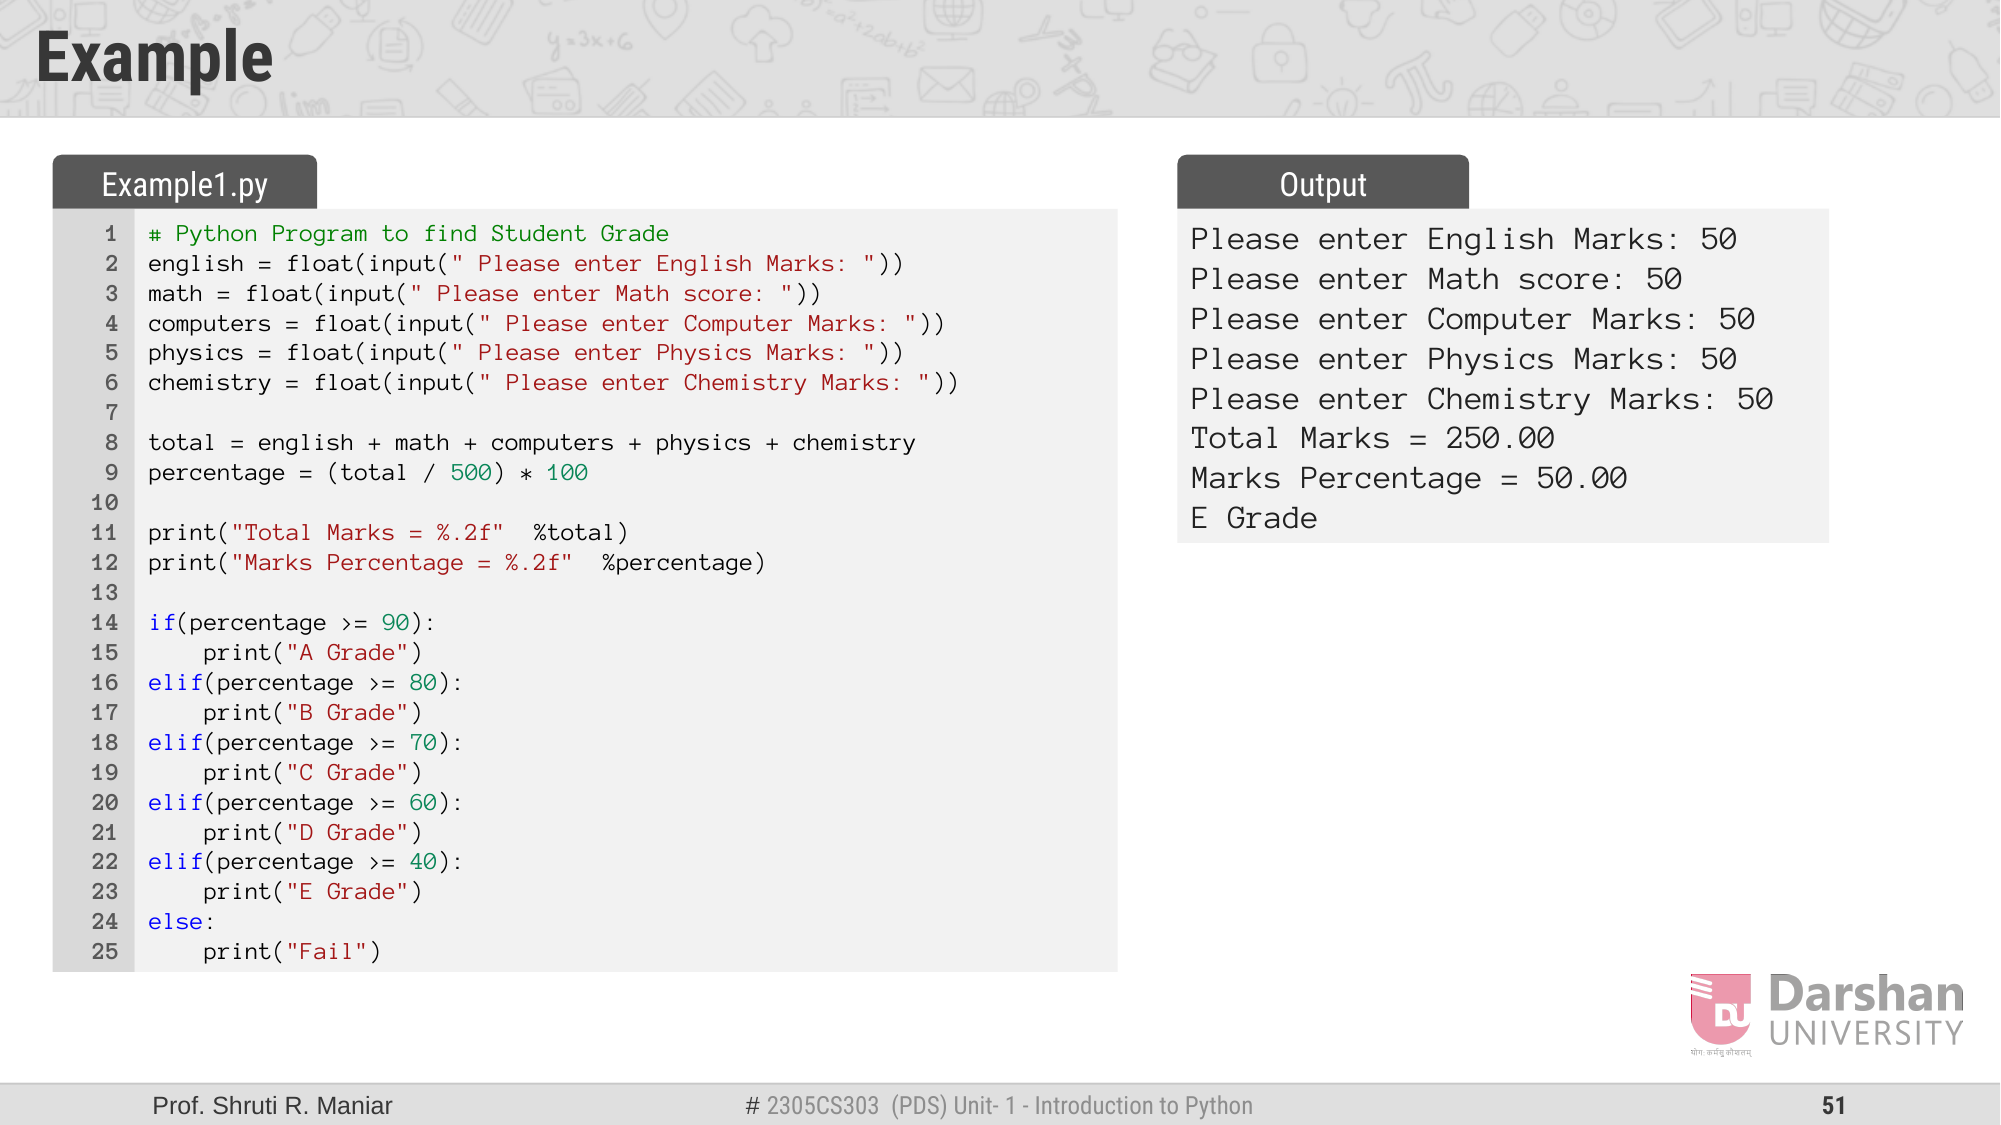

# Example
Example1.py
Output
1
2
3
4
5
6
7
8
9
10
11
12
13
14
15
16
17
18
19
20
21
22
23
24
25
# Python Program to find Student Grade
english = float(input(" Please enter English Marks: "))
math = float(input(" Please enter Math score: "))
computers = float(input(" Please enter Computer Marks: "))
physics = float(input(" Please enter Physics Marks: "))
chemistry = float(input(" Please enter Chemistry Marks: "))
total = english + math + computers + physics + chemistry
percentage = (total / 500) * 100
print("Total Marks = %.2f"  %total)
print("Marks Percentage = %.2f"  %percentage)
if(percentage >= 90):
    print("A Grade")
elif(percentage >= 80):
    print("B Grade")
elif(percentage >= 70):
    print("C Grade")
elif(percentage >= 60):
    print("D Grade")
elif(percentage >= 40):
    print("E Grade")
else:
    print("Fail")
Please enter English Marks: 50
Please enter Math score: 50
Please enter Computer Marks: 50
Please enter Physics Marks: 50
Please enter Chemistry Marks: 50
Total Marks = 250.00
Marks Percentage = 50.00
E Grade